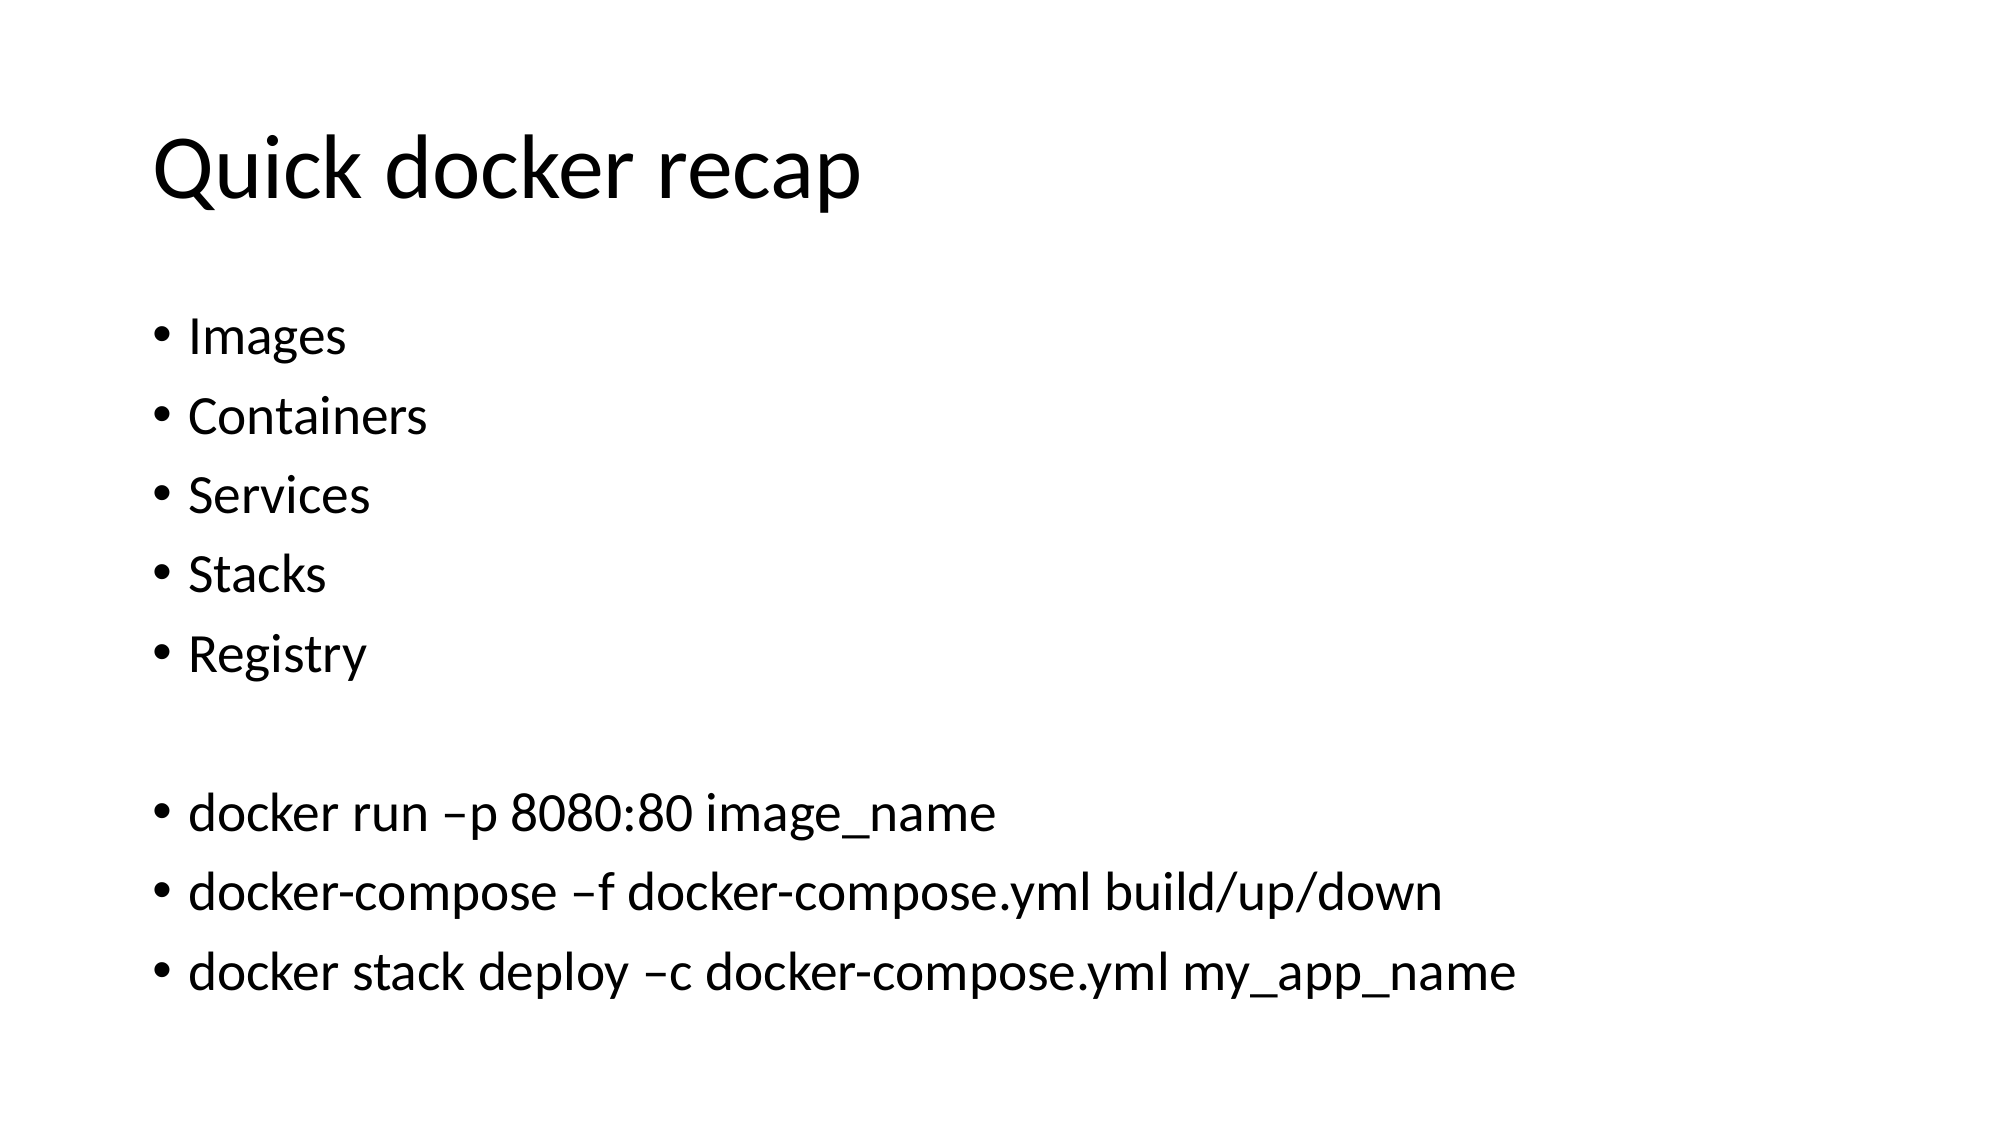

# Quick docker recap
Images
Containers
Services
Stacks
Registry

docker run –p 8080:80 image_name
docker-compose –f docker-compose.yml build/up/down
docker stack deploy –c docker-compose.yml my_app_name